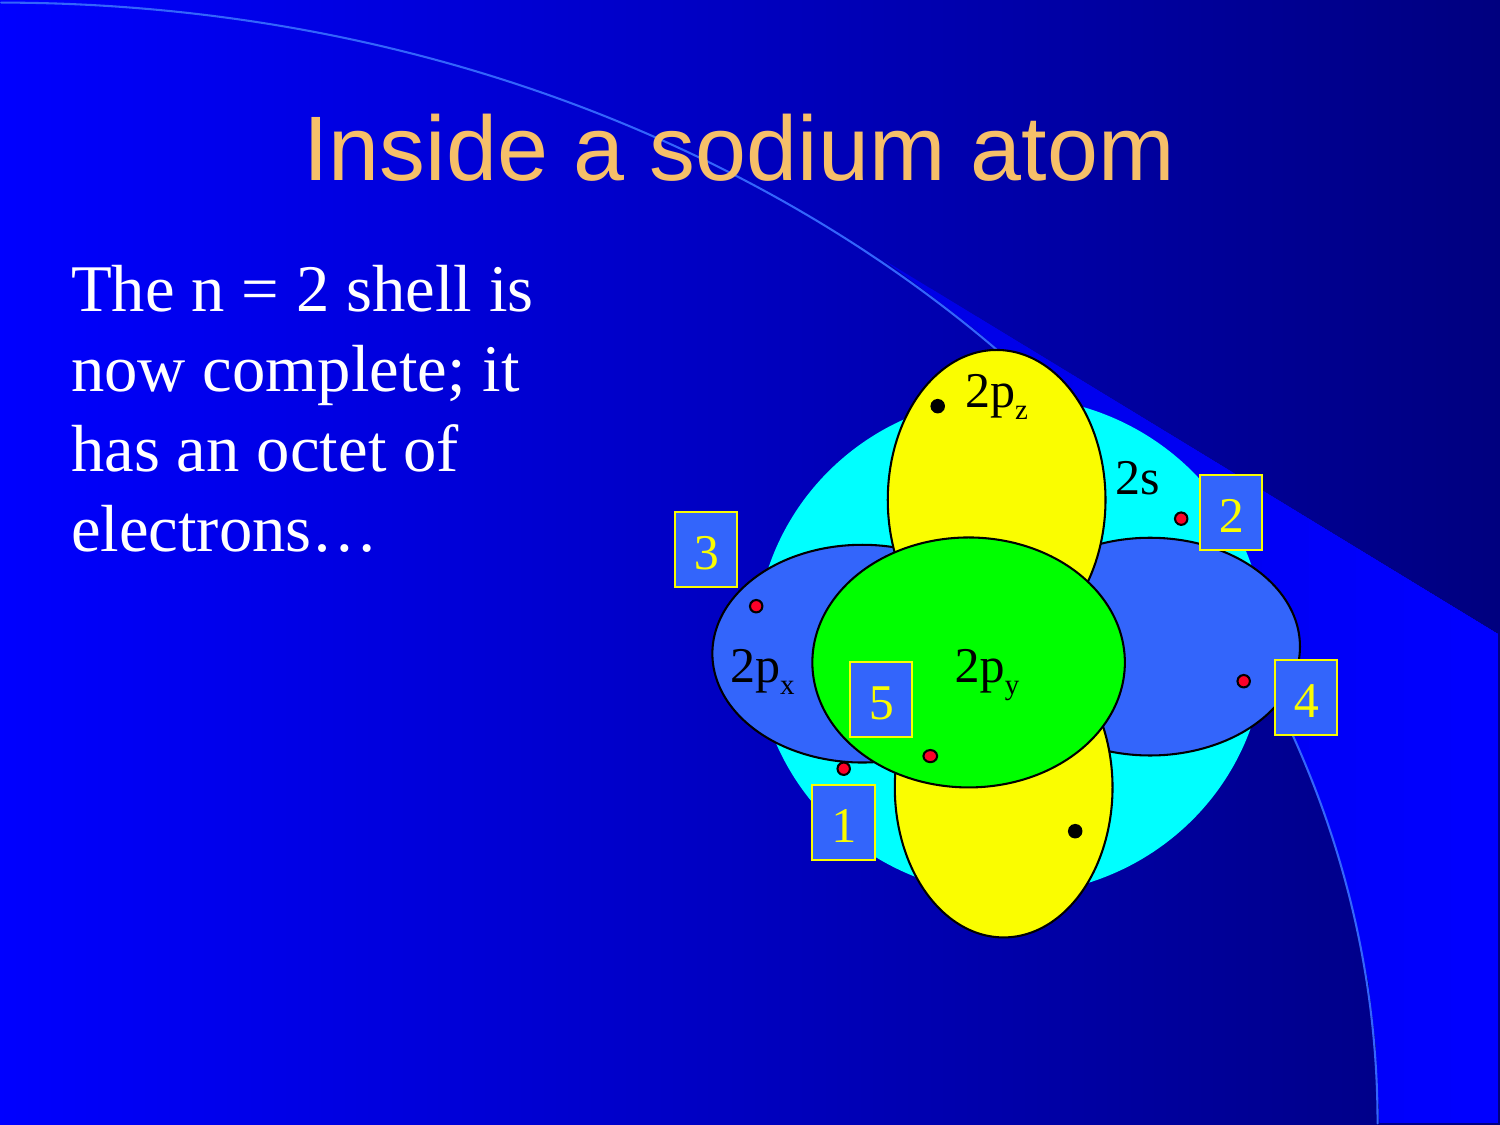

Inside a sodium atom
The n = 2 shell is now complete; it has an octet of electrons…
2pz

2s
2
3

1s

2px
2py

4
5

1